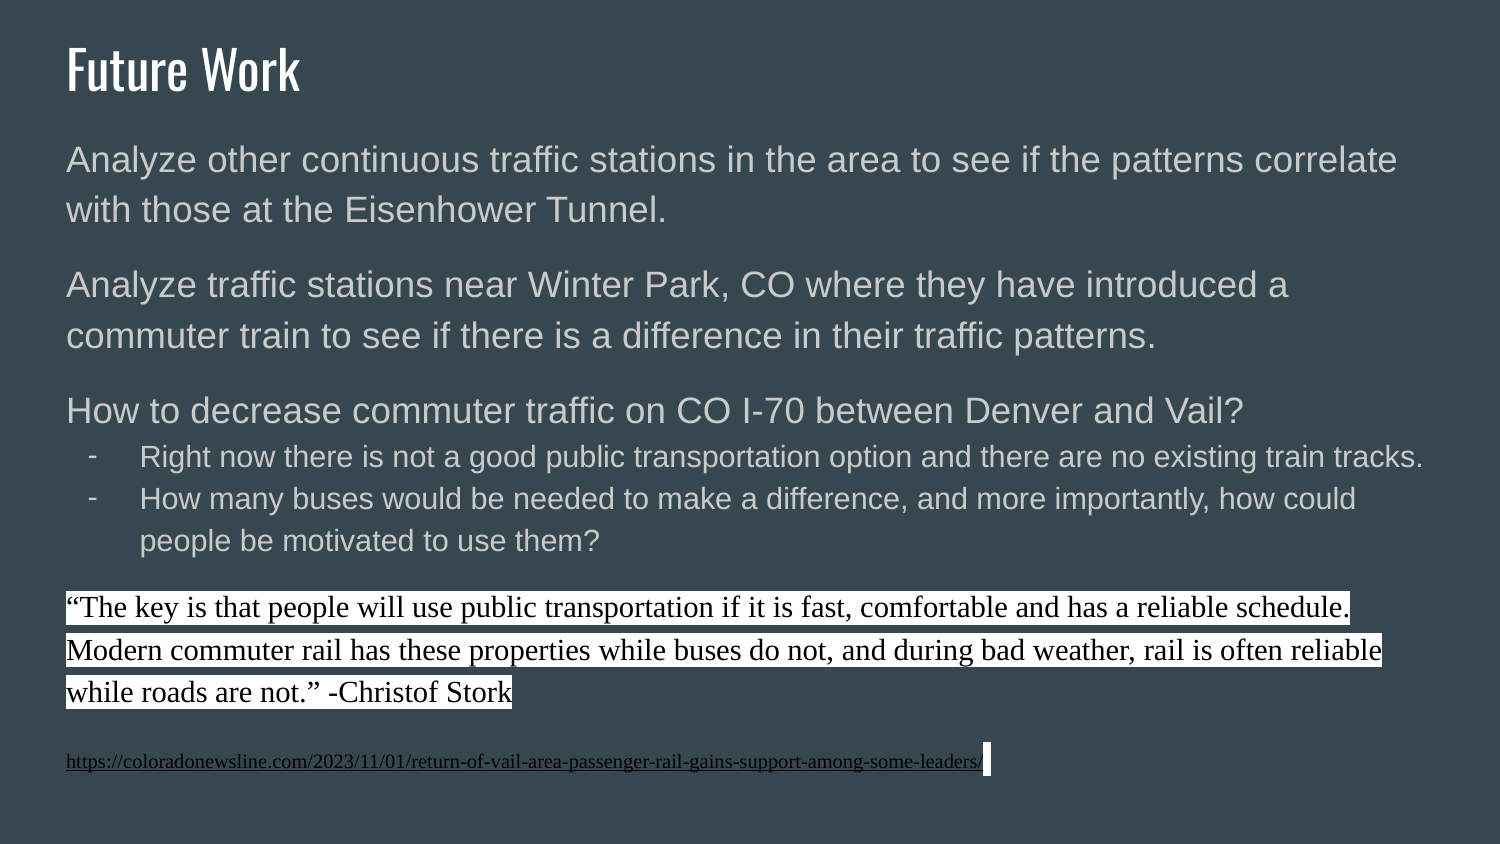

# Future Work
Analyze other continuous traffic stations in the area to see if the patterns correlate with those at the Eisenhower Tunnel.
Analyze traffic stations near Winter Park, CO where they have introduced a commuter train to see if there is a difference in their traffic patterns.
How to decrease commuter traffic on CO I-70 between Denver and Vail?
Right now there is not a good public transportation option and there are no existing train tracks.
How many buses would be needed to make a difference, and more importantly, how could people be motivated to use them?
“The key is that people will use public transportation if it is fast, comfortable and has a reliable schedule. Modern commuter rail has these properties while buses do not, and during bad weather, rail is often reliable while roads are not.” -Christof Stork
https://coloradonewsline.com/2023/11/01/return-of-vail-area-passenger-rail-gains-support-among-some-leaders/